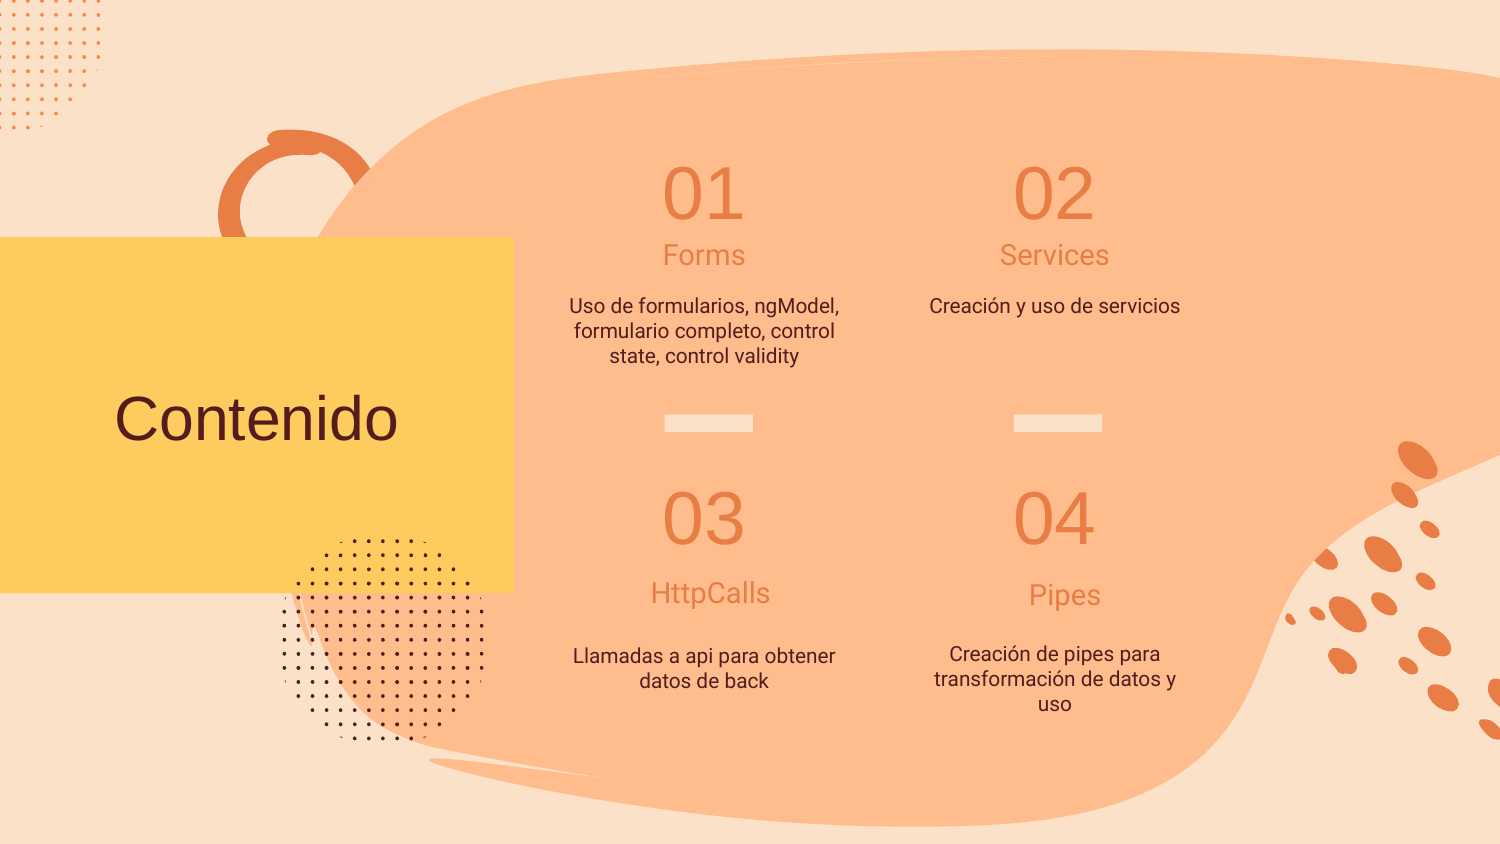

01
02
Forms
Services

# Contenido
Uso de formularios, ngModel, formulario completo, control state, control validity
Creación y uso de servicios

03
04

HttpCalls
Pipes

Creación de pipes para transformación de datos y uso
Llamadas a api para obtener datos de back